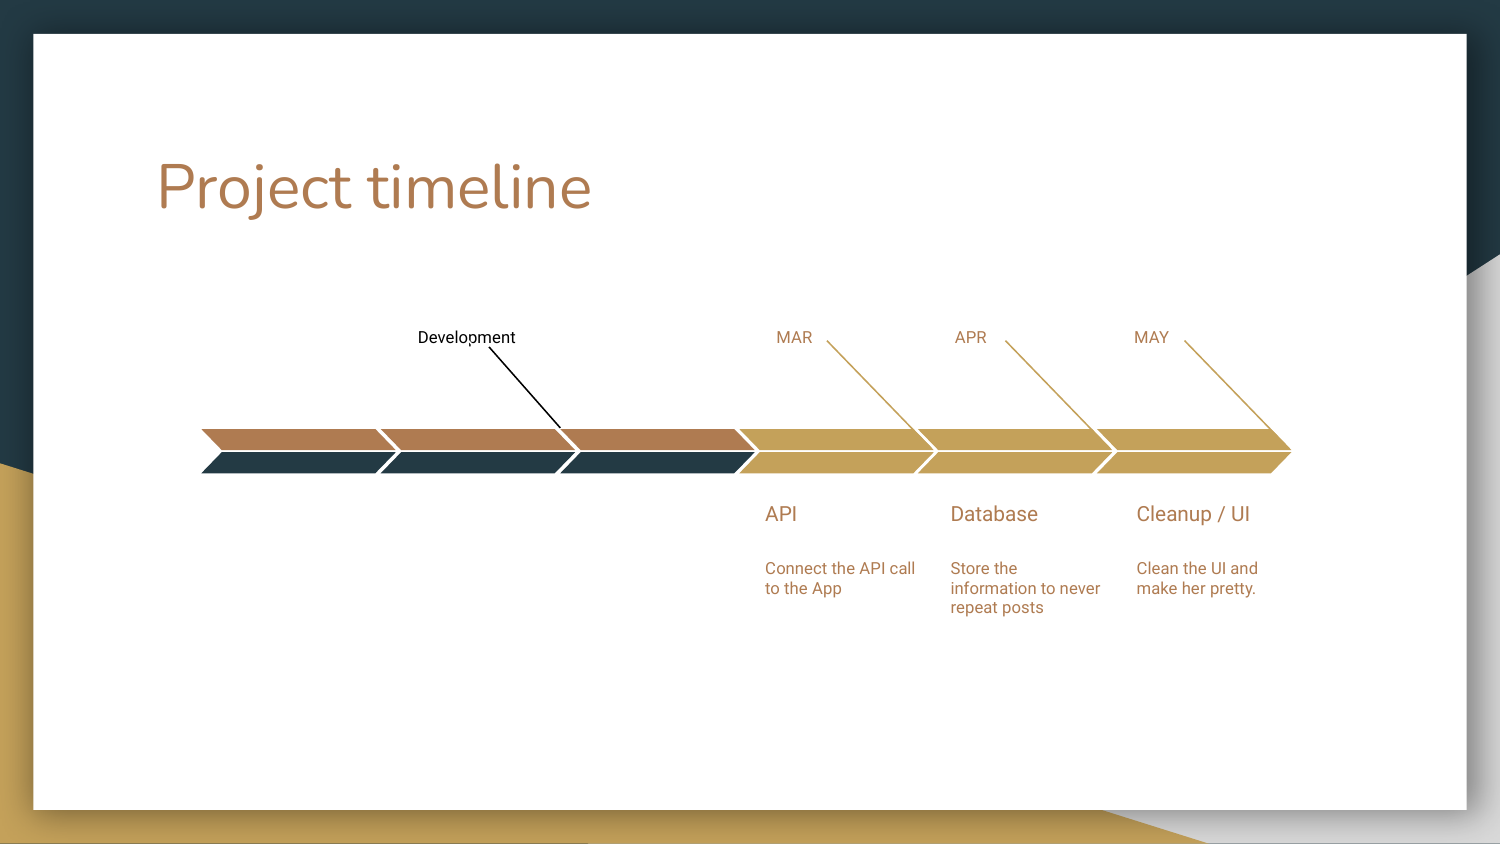

# Project timeline
JAN

Development
MAR

MAR

APR

MAY

Lorem Ipsum
Sit Amet
Donec Ultrices
API
Database
Cleanup / UI
Lorem ipsum dolor sit amet, consectetur adipiscing.
Lorem ipsum dolor sit amet, consectetur adipiscing.
Lorem ipsum dolor sit amet, consectetur adipiscing.
Connect the API call to the App
Store the information to never repeat posts
Clean the UI and make her pretty.